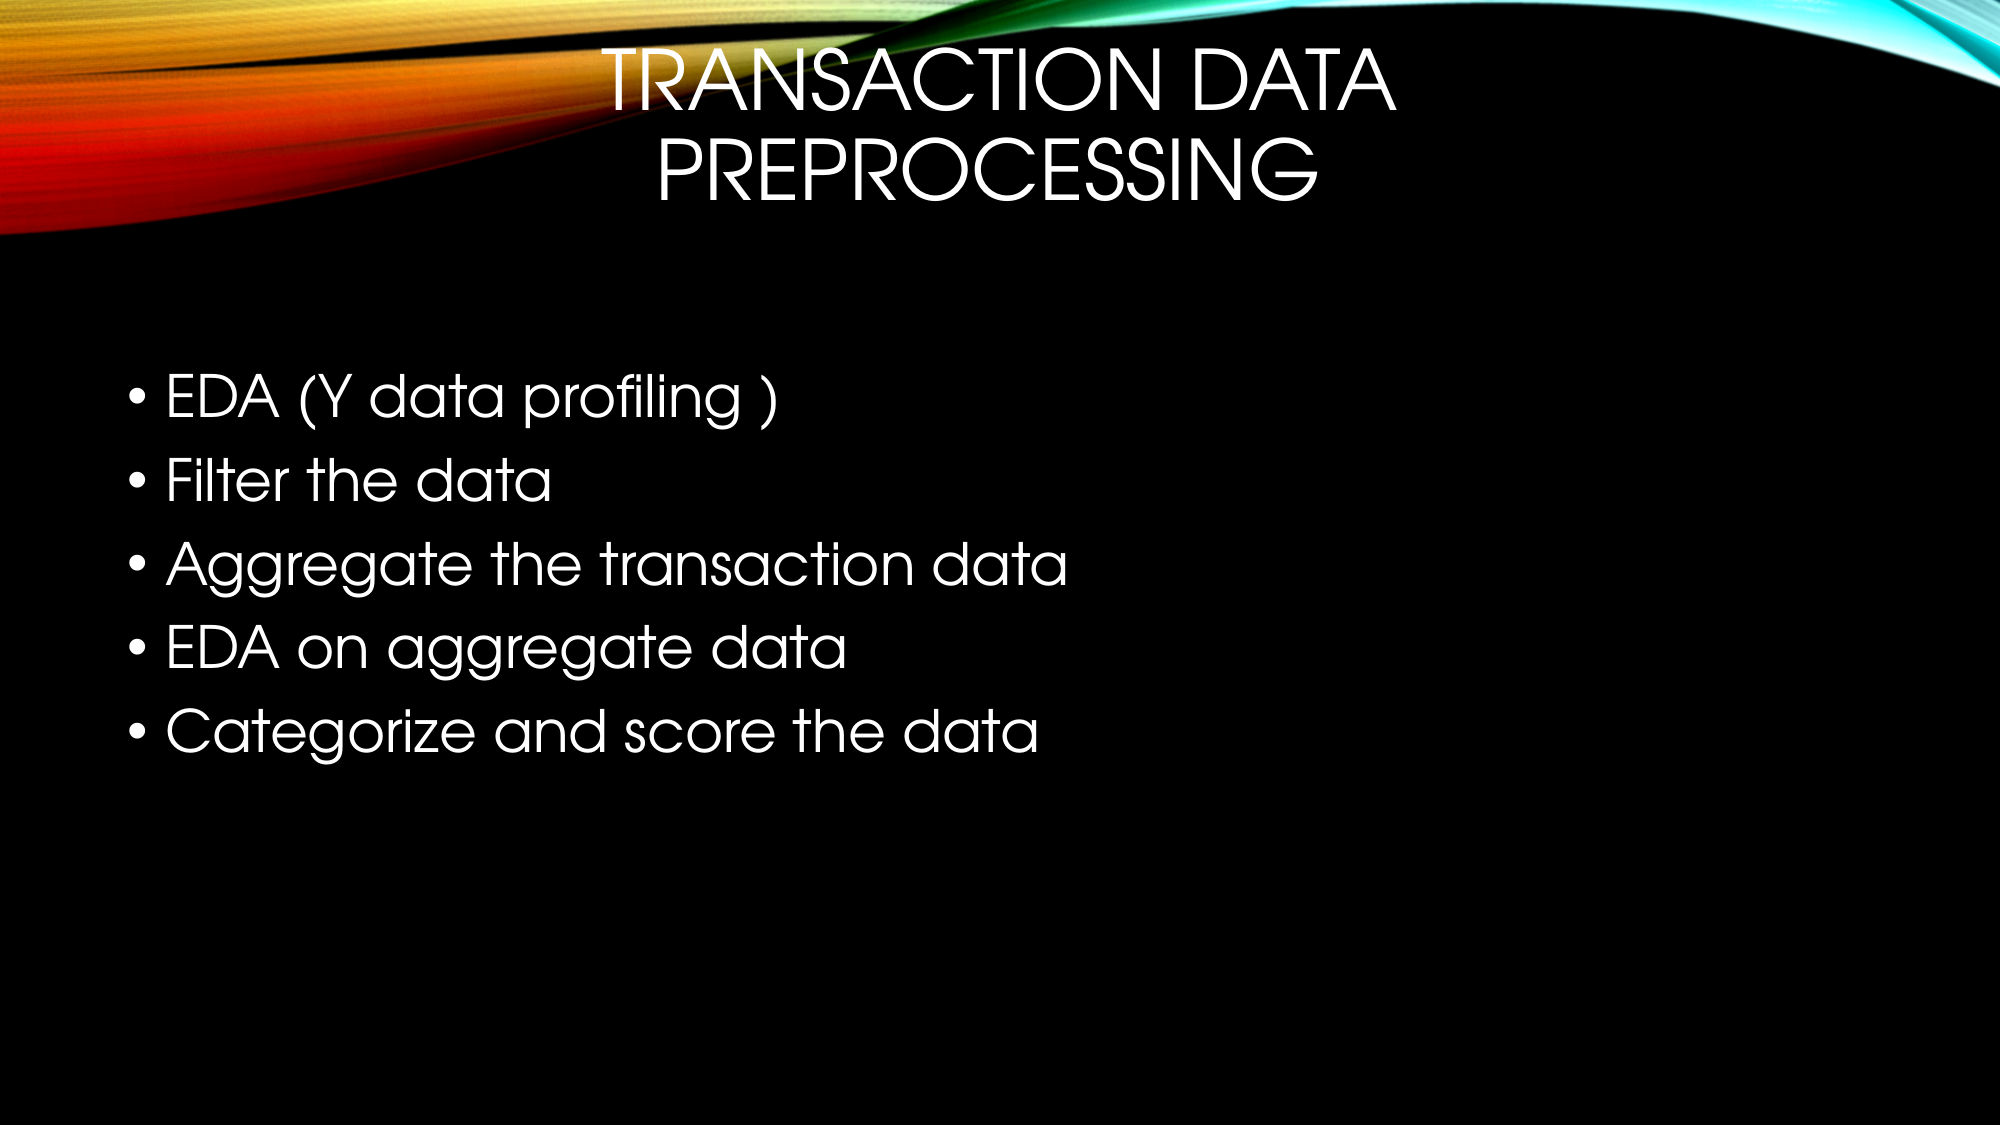

# Transaction data Preprocessing
EDA (Y data profiling )
Filter the data
Aggregate the transaction data
EDA on aggregate data
Categorize and score the data